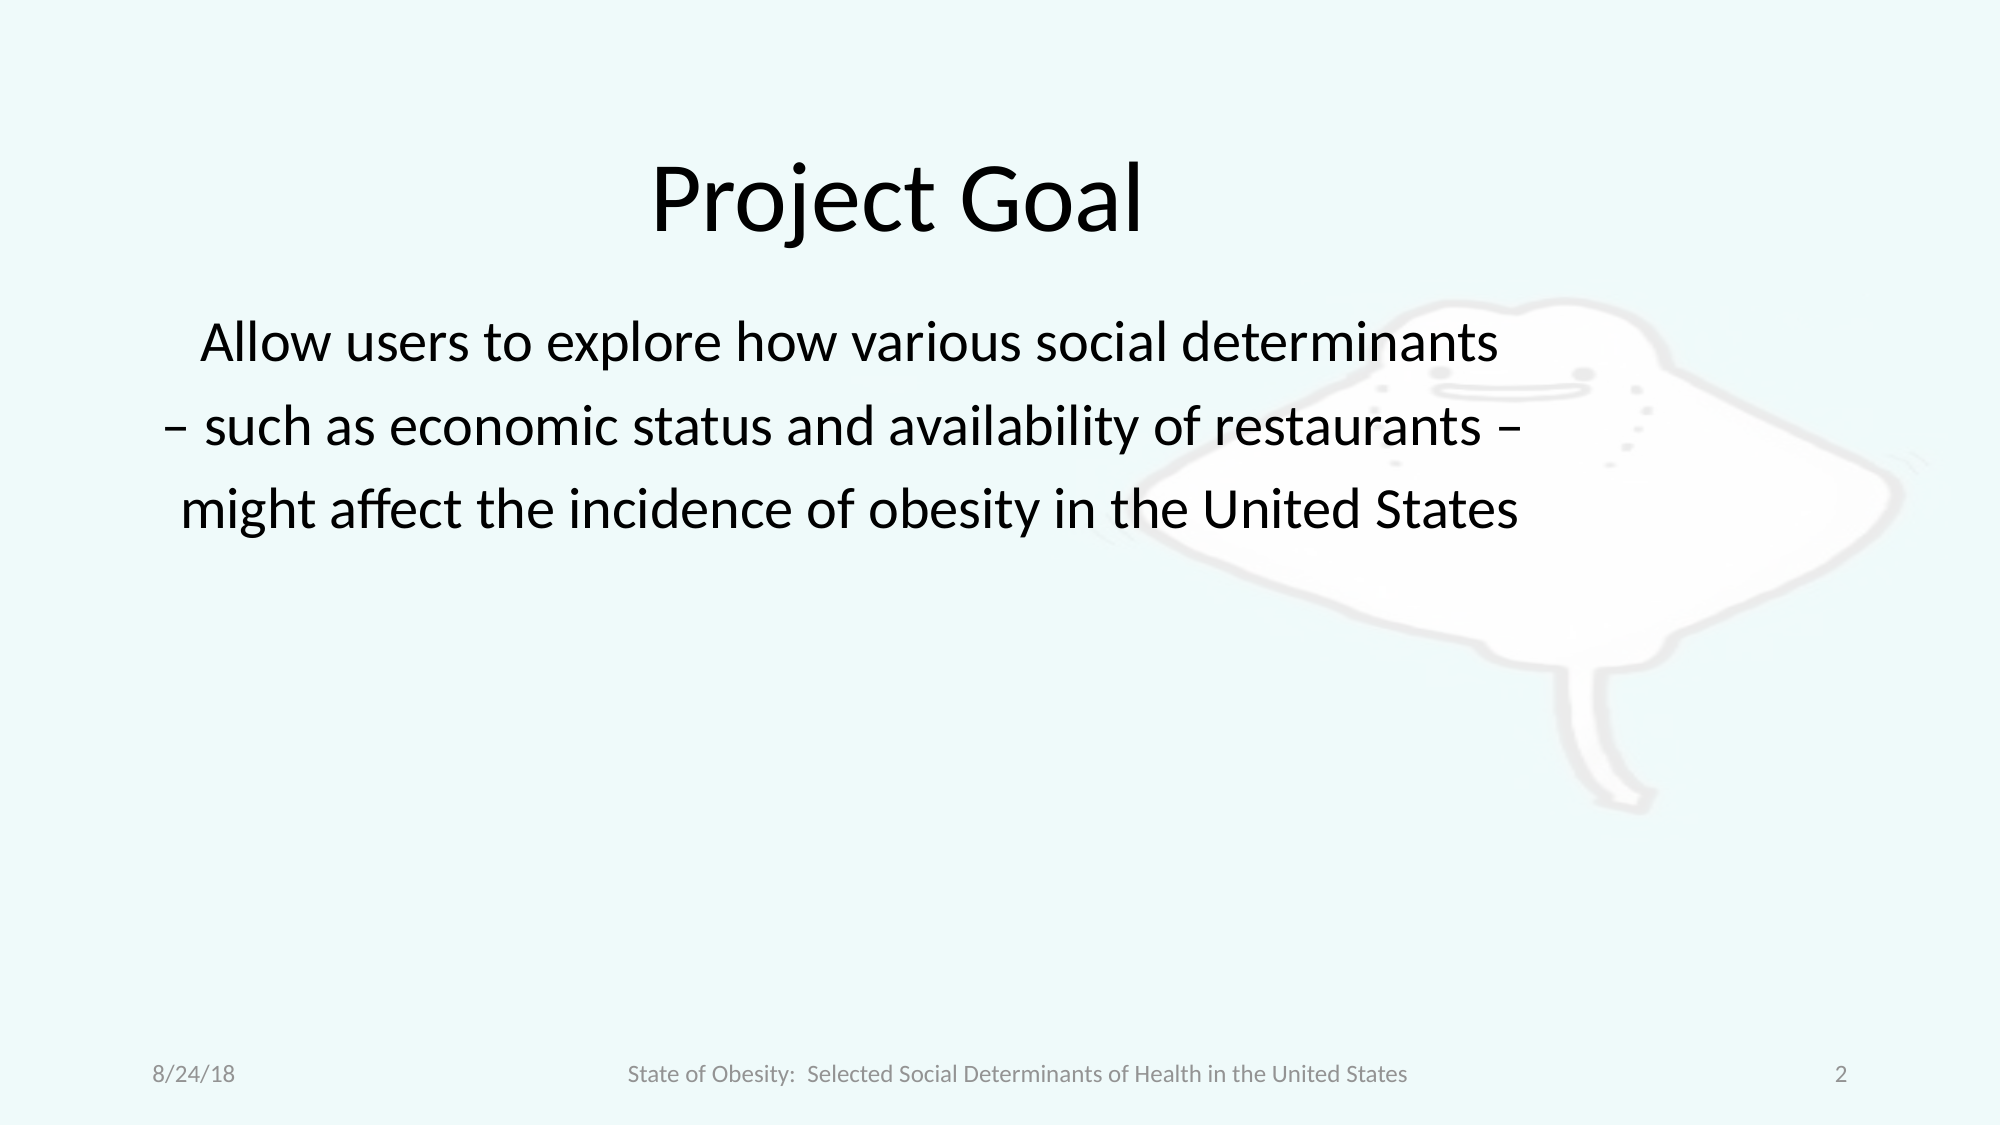

# Project Goal
Allow users to explore how various social determinants
– such as economic status and availability of restaurants –
might affect the incidence of obesity in the United States
8/24/18
State of Obesity:  Selected Social Determinants of Health in the United States
2